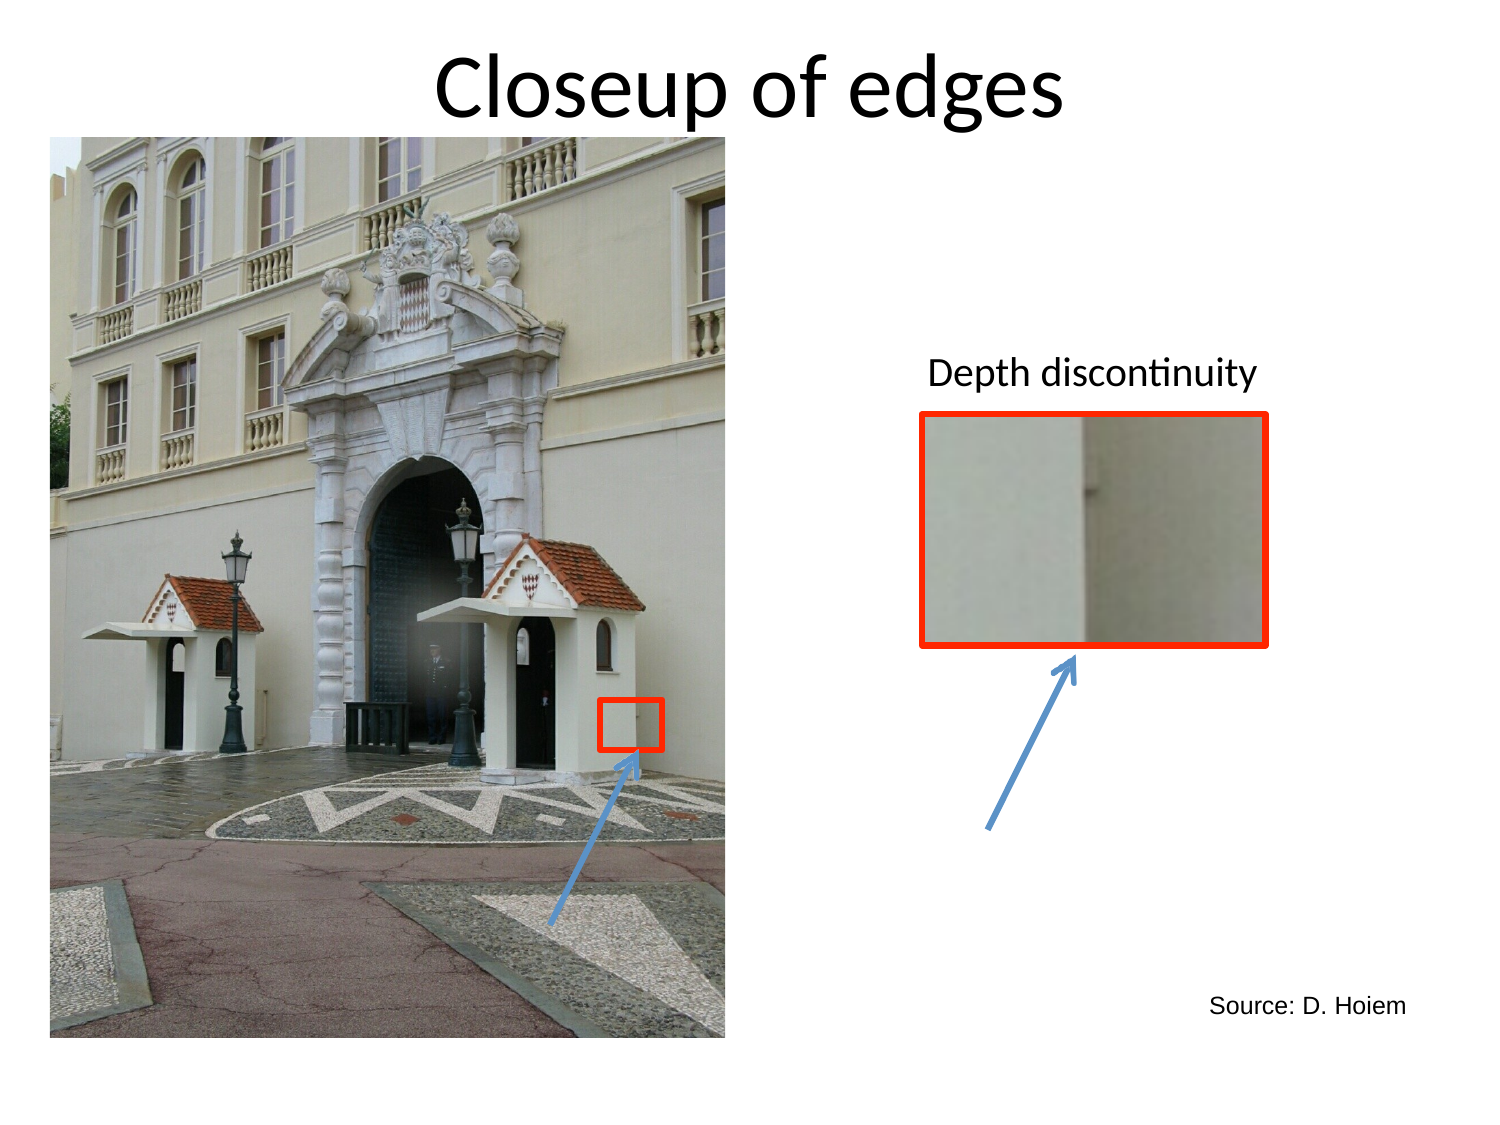

# Closeup of edges

Depth discontinuity
Source: D. Hoiem
7
2-­‐Oct-­‐14
Lecture 5 -
Fei-Fei Li